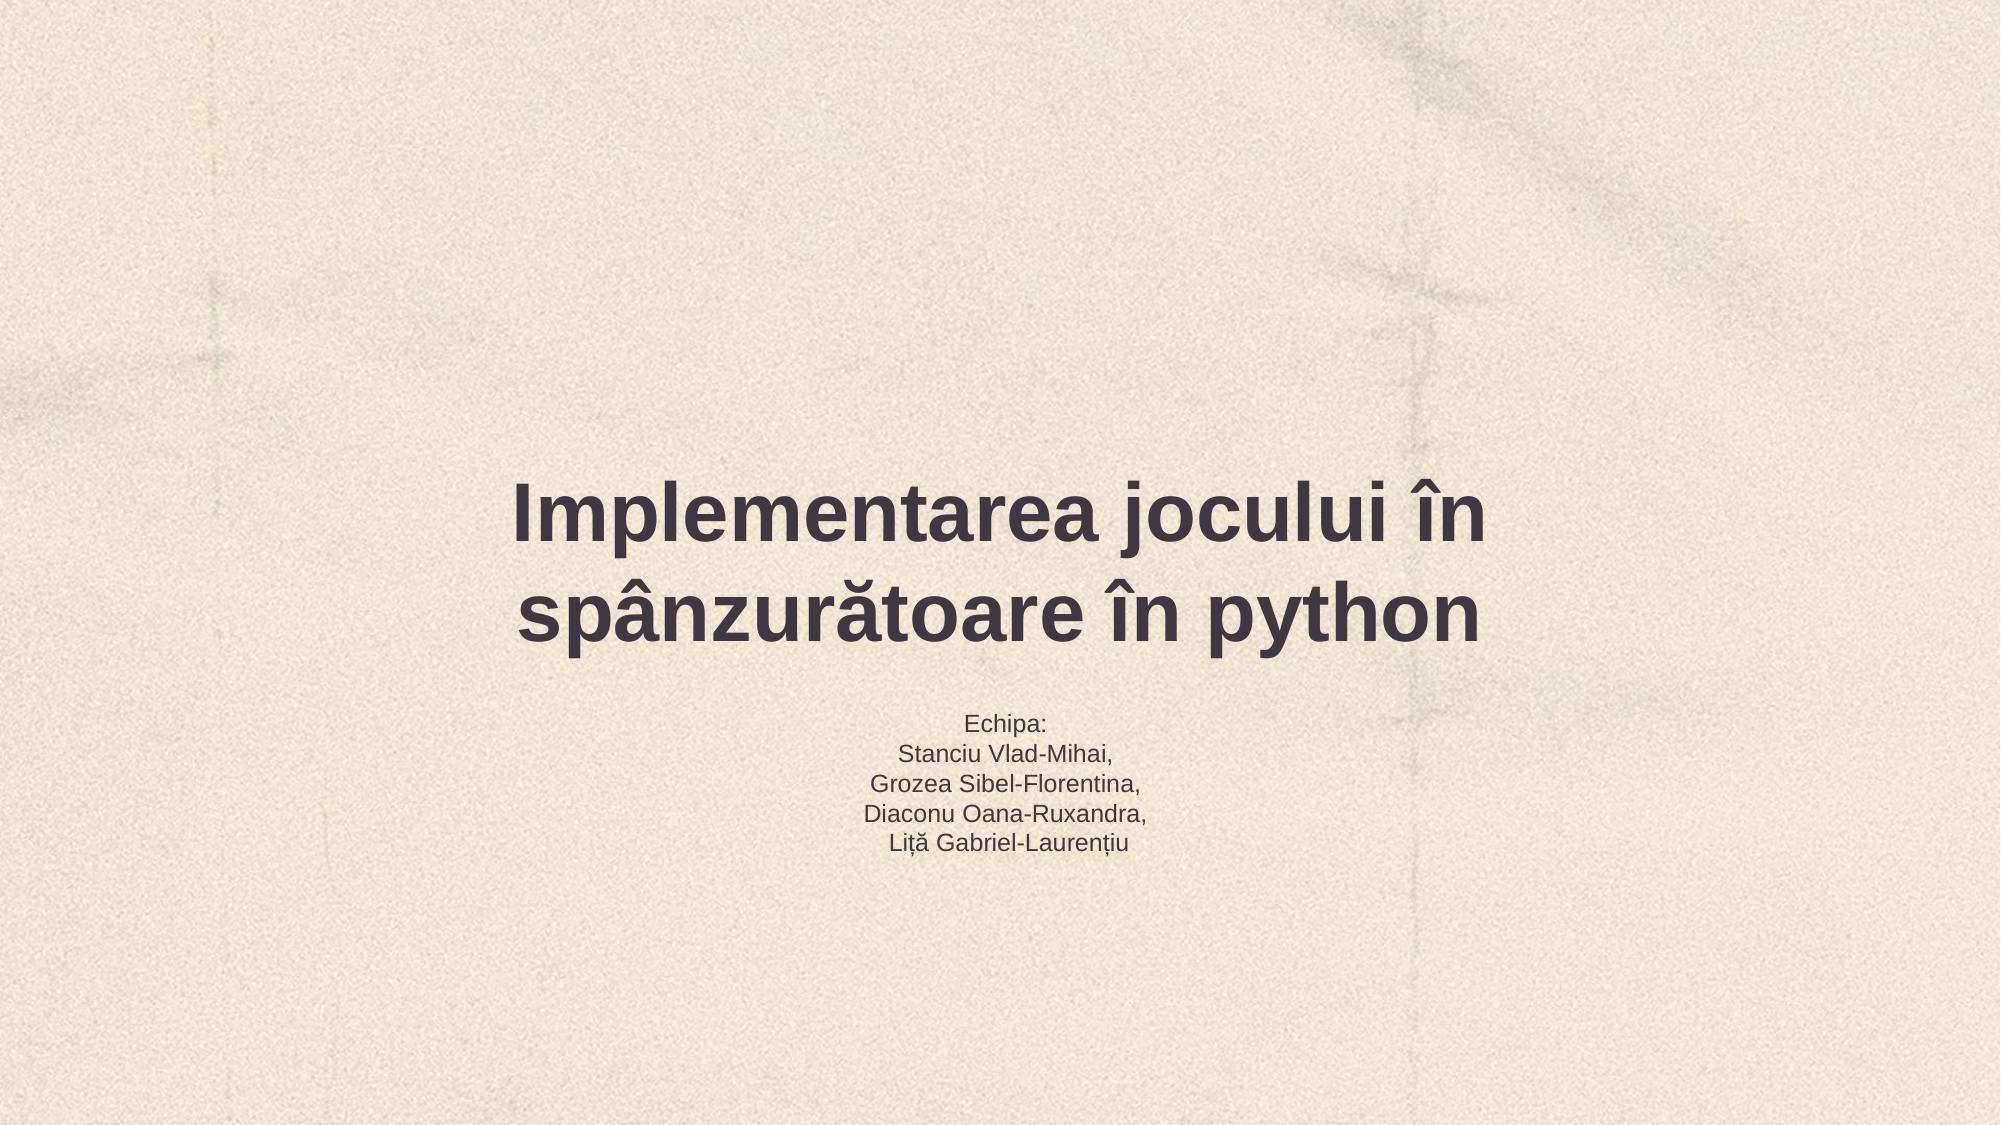

# Implementarea jocului în spânzurătoare în python
Echipa:
Stanciu Vlad-Mihai,
Grozea Sibel-Florentina,
Diaconu Oana-Ruxandra,
Liță Gabriel-Laurențiu